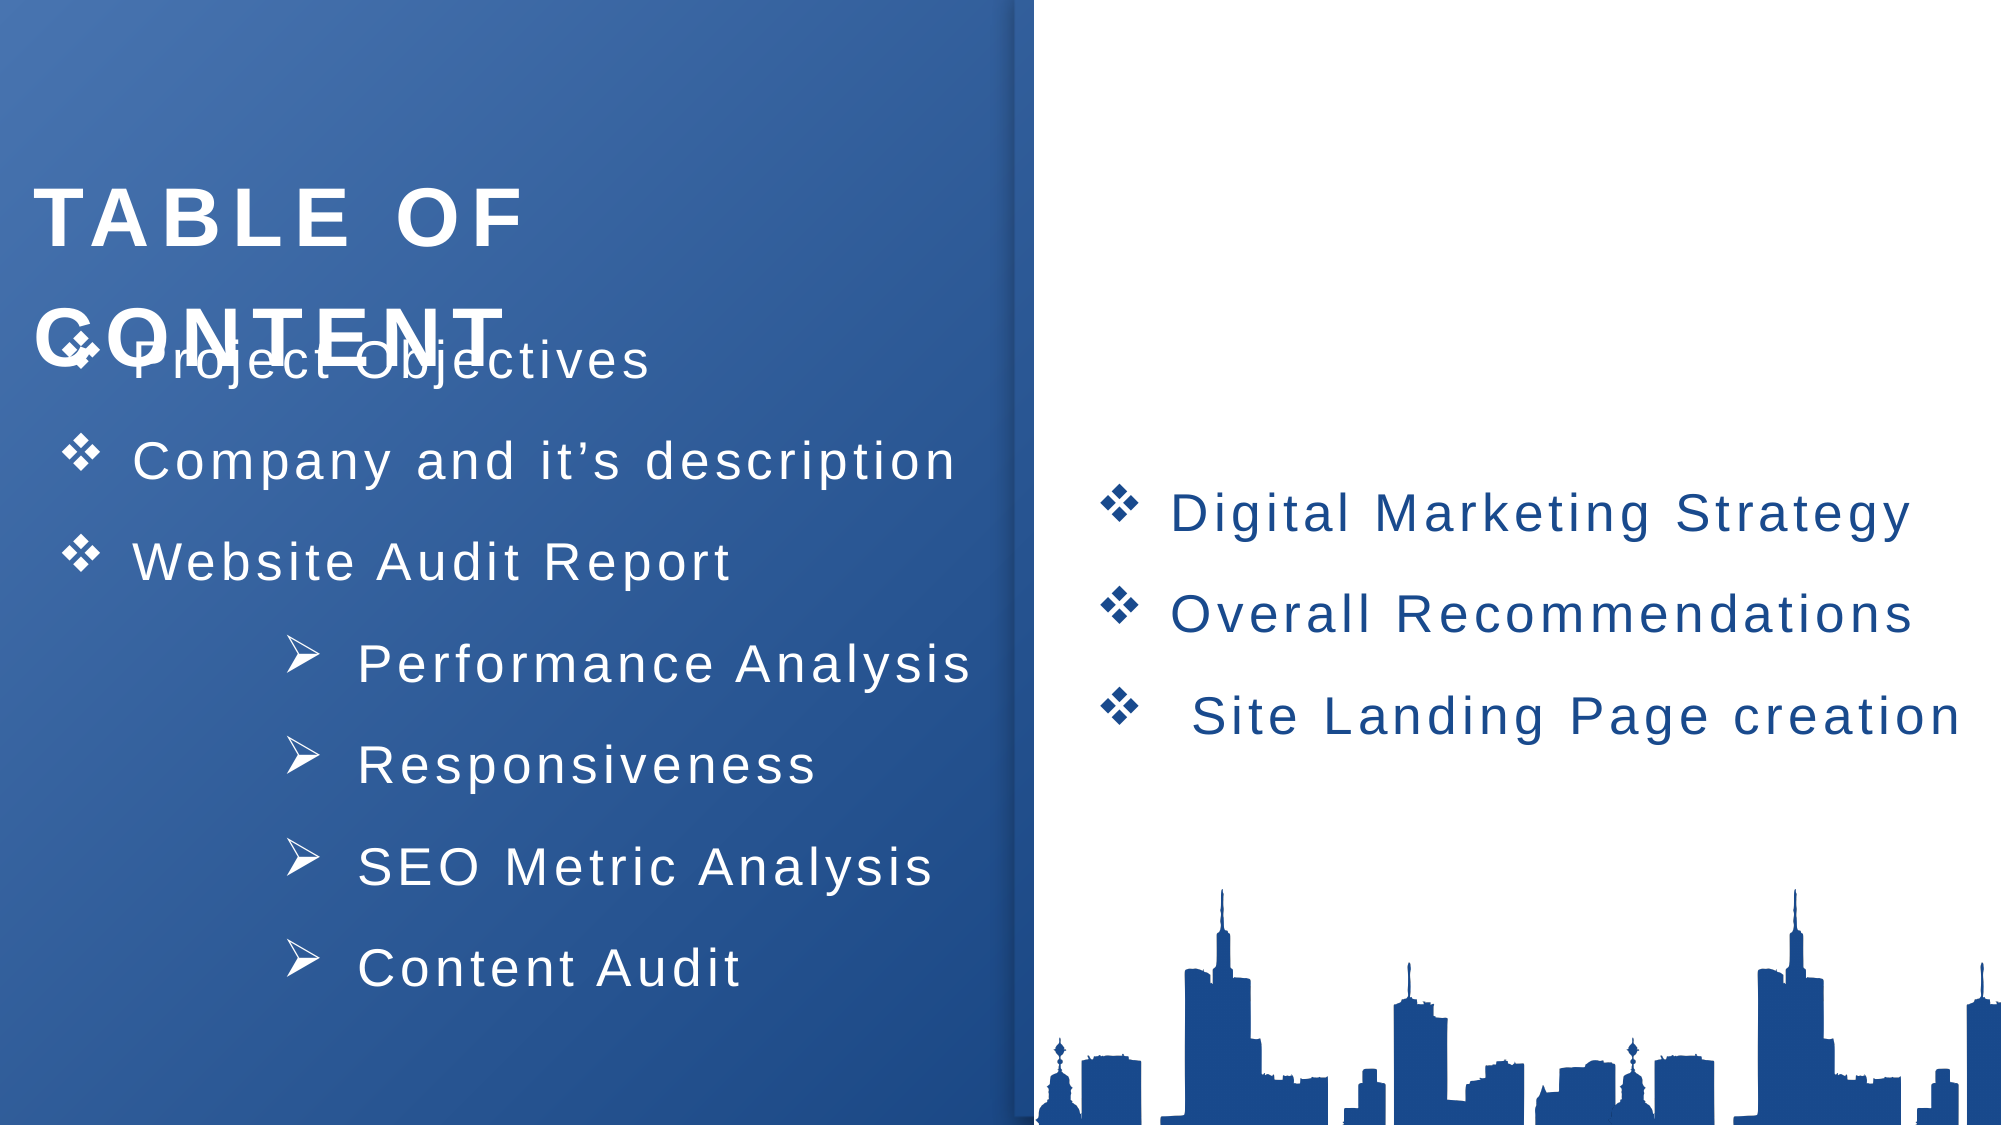

TABLE OF CONTENT
Project Objectives
Company and it’s description
Website Audit Report
Performance Analysis
Responsiveness
SEO Metric Analysis
Content Audit
Digital Marketing Strategy
Overall Recommendations
 Site Landing Page creation